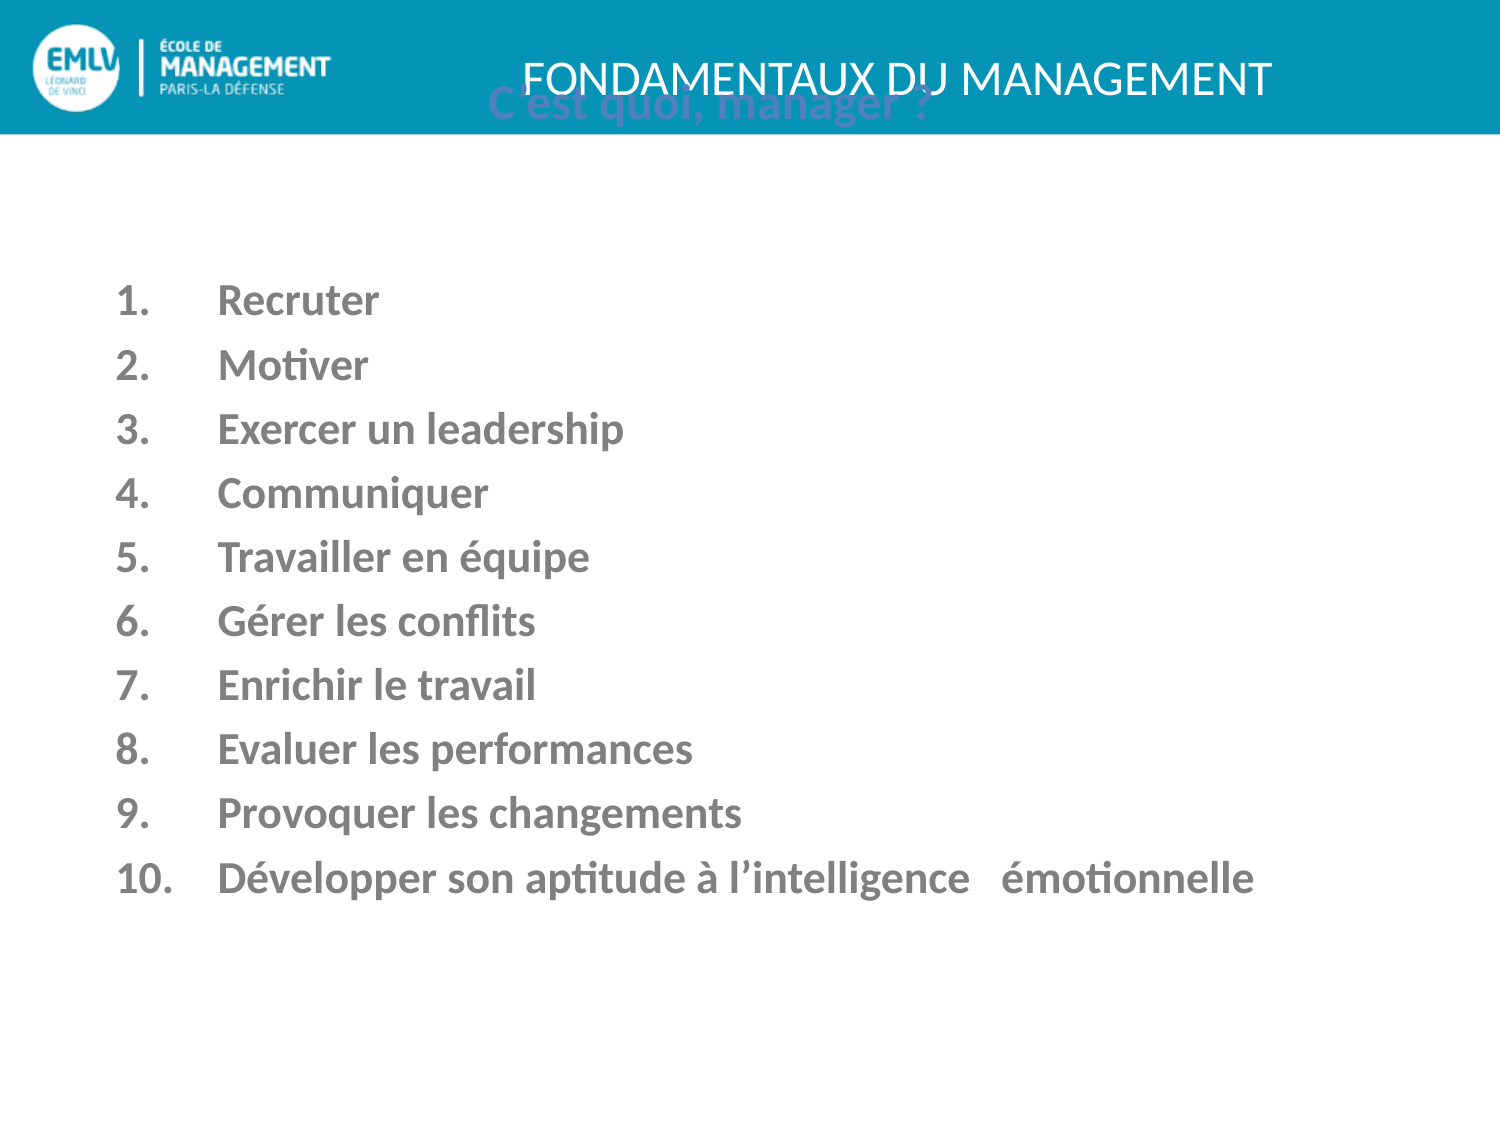

C’est quoi, manager ?
Recruter
Motiver
Exercer un leadership
Communiquer
Travailler en équipe
Gérer les conflits
Enrichir le travail
Evaluer les performances
Provoquer les changements
Développer son aptitude à l’intelligence   émotionnelle